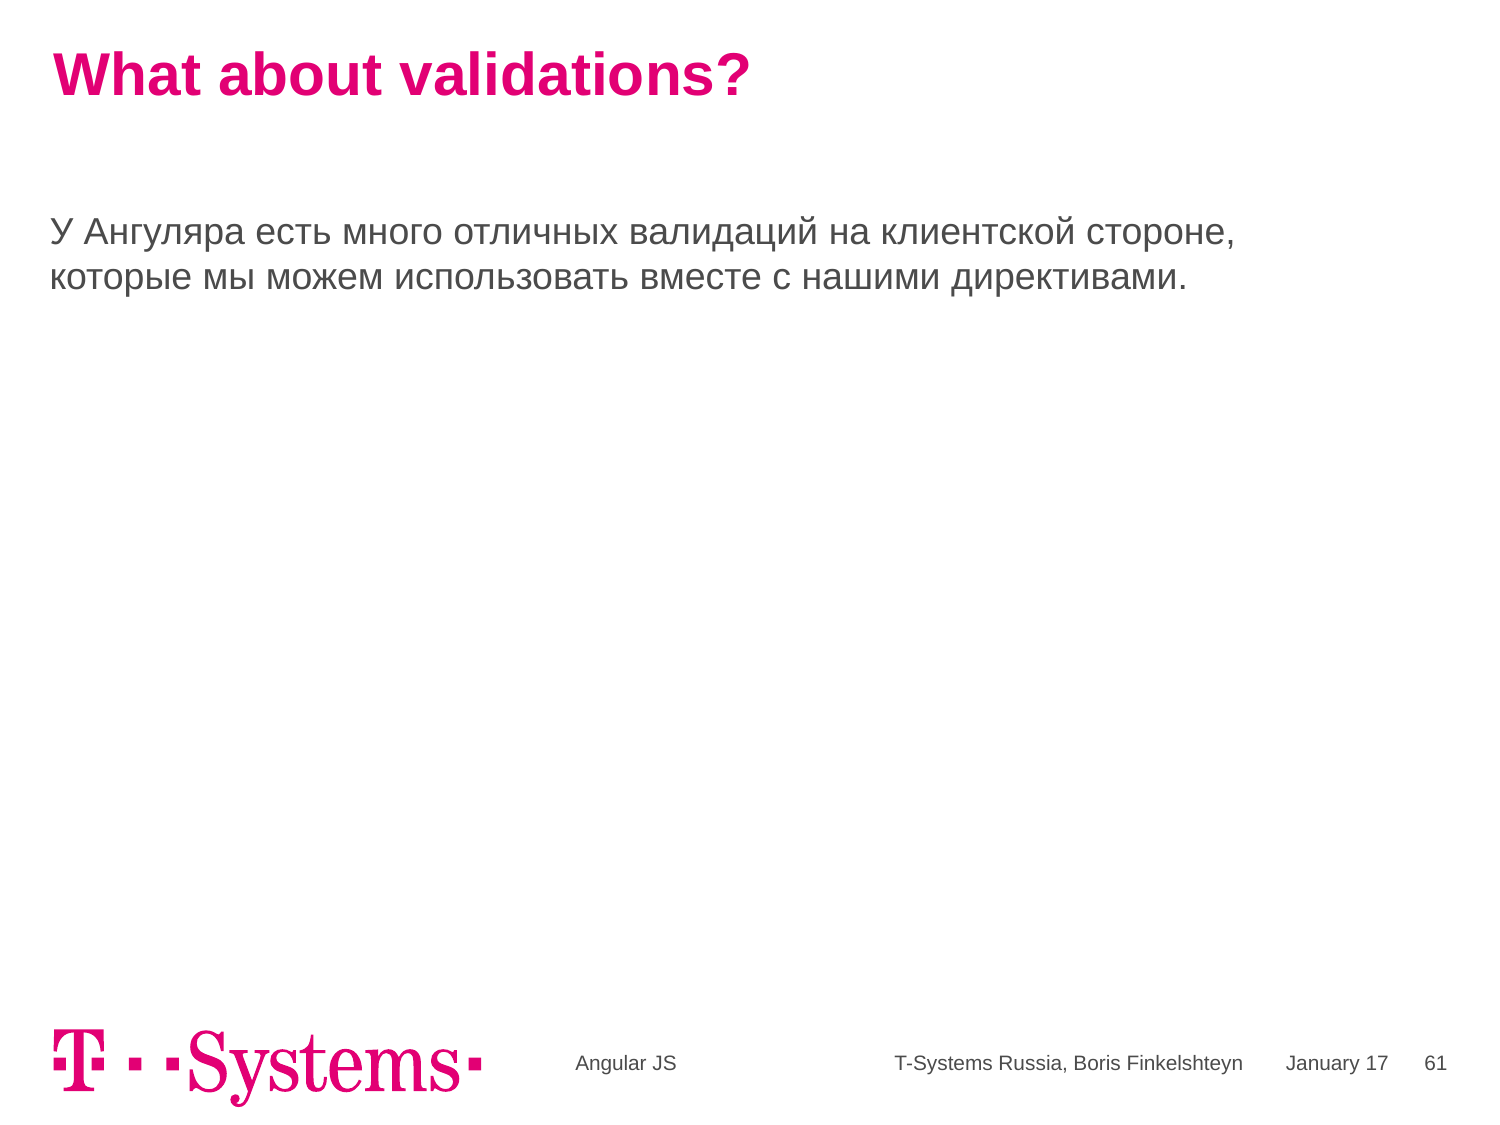

# What about validations?
У Ангуляра есть много отличных валидаций на клиентской стороне, которые мы можем использовать вместе с нашими директивами.
Angular JS                                      T-Systems Russia, Boris Finkelshteyn
January 17
61